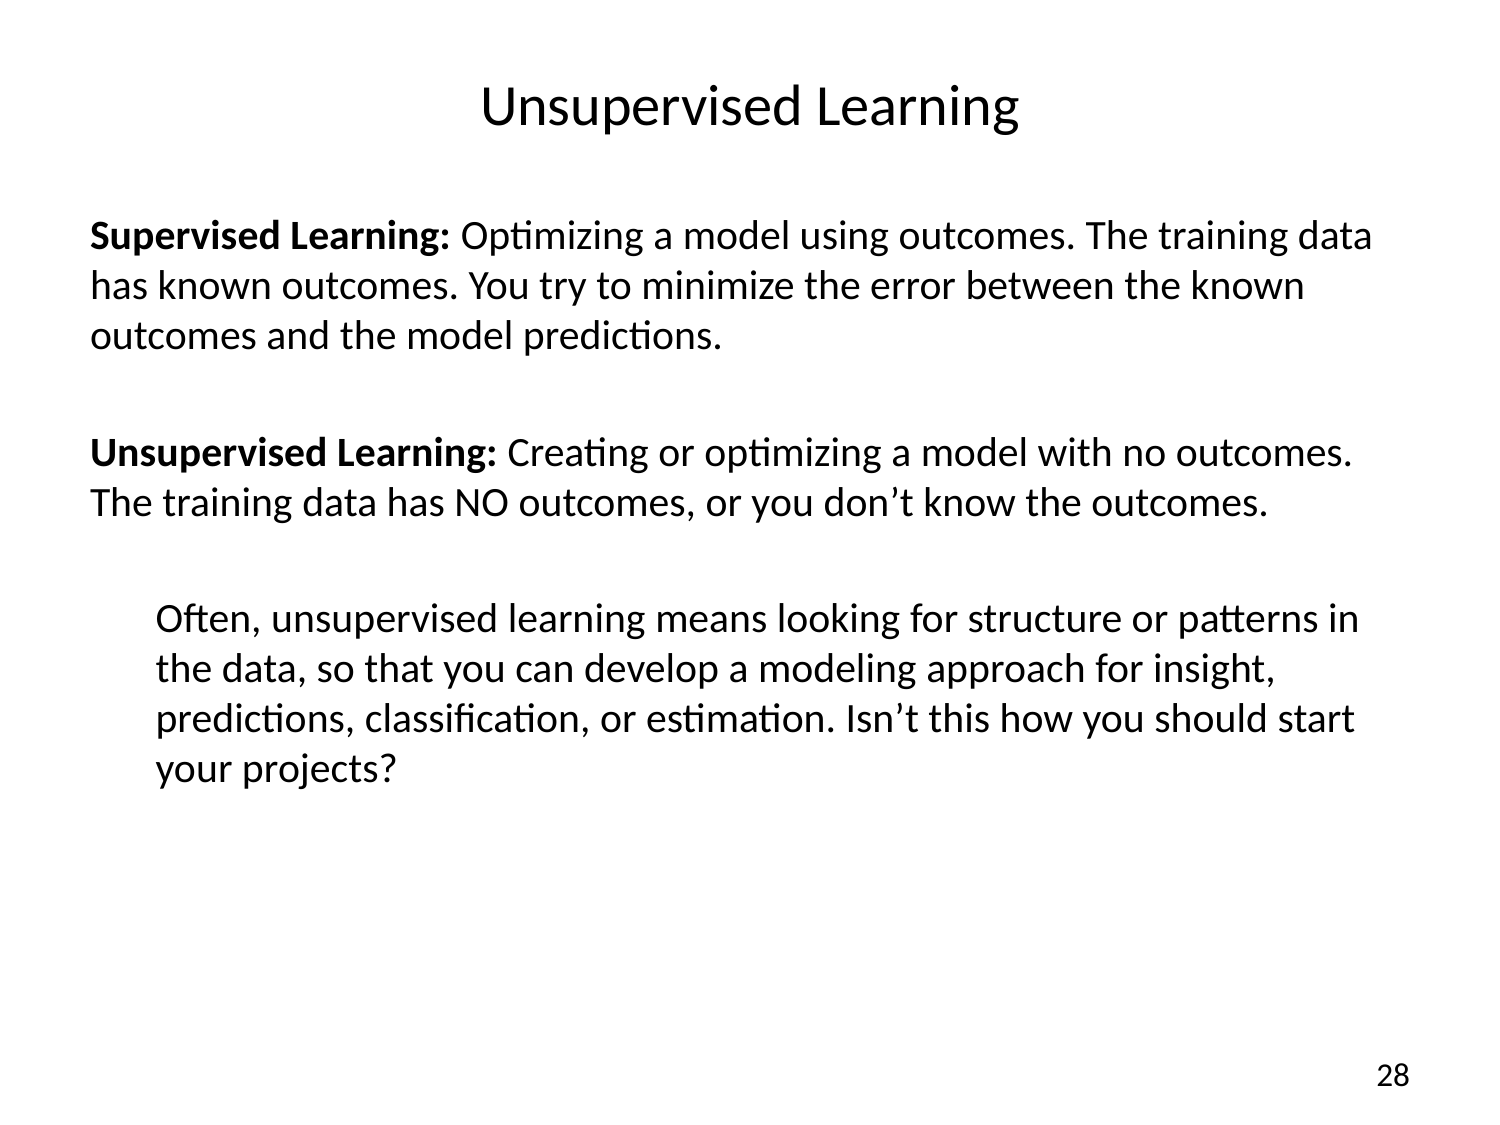

# Unsupervised Learning
Supervised Learning: Optimizing a model using outcomes. The training data has known outcomes. You try to minimize the error between the known outcomes and the model predictions.

Unsupervised Learning: Creating or optimizing a model with no outcomes. The training data has NO outcomes, or you don’t know the outcomes.

Often, unsupervised learning means looking for structure or patterns in the data, so that you can develop a modeling approach for insight, predictions, classification, or estimation. Isn’t this how you should start your projects?
28